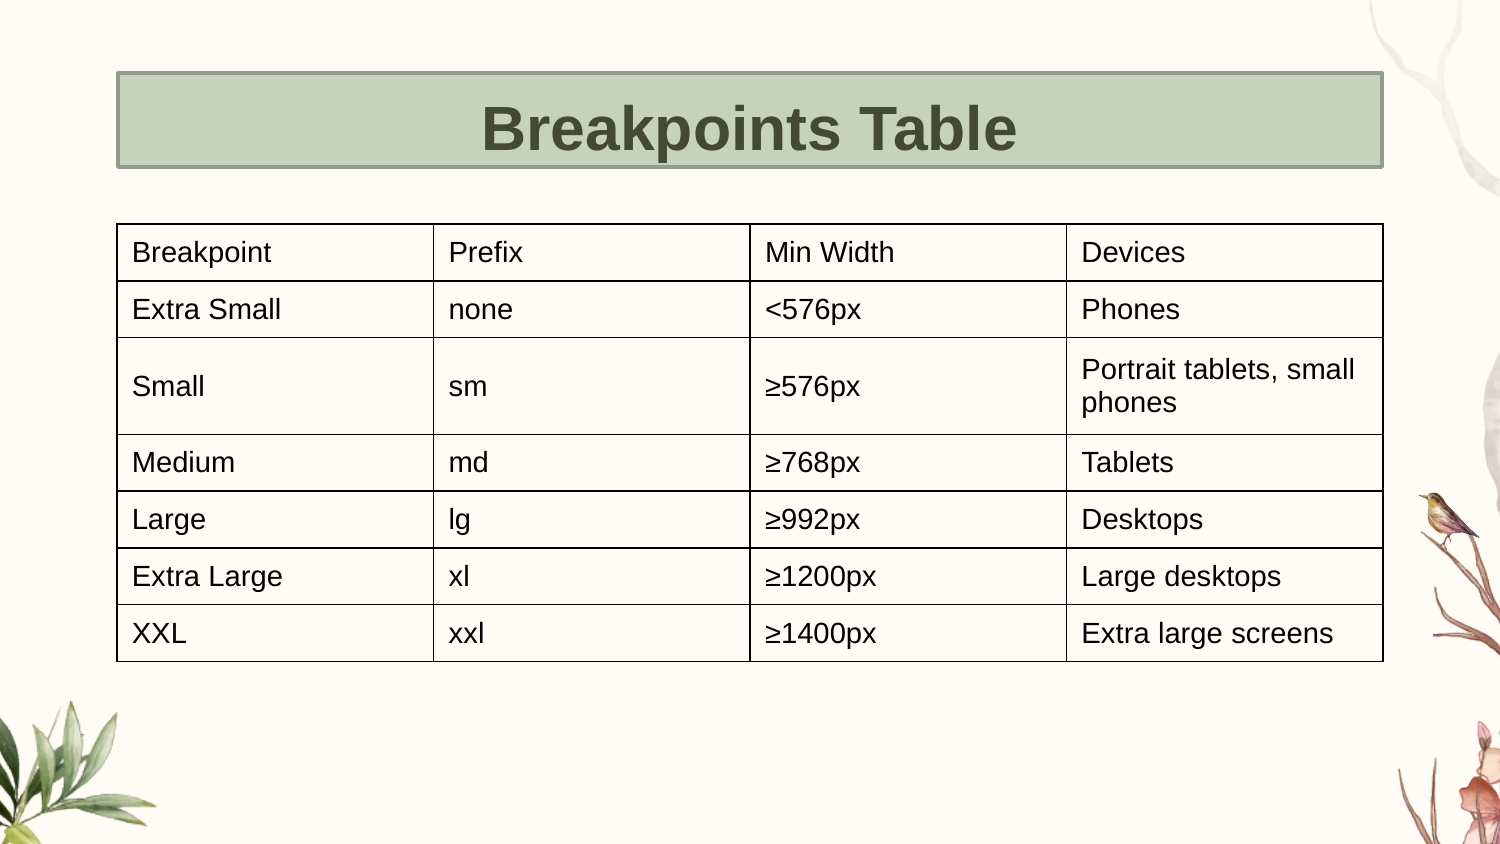

# Breakpoints Table
| Breakpoint | Prefix | Min Width | Devices |
| --- | --- | --- | --- |
| Extra Small | none | <576px | Phones |
| Small | sm | ≥576px | Portrait tablets, small phones |
| Medium | md | ≥768px | Tablets |
| Large | lg | ≥992px | Desktops |
| Extra Large | xl | ≥1200px | Large desktops |
| XXL | xxl | ≥1400px | Extra large screens |